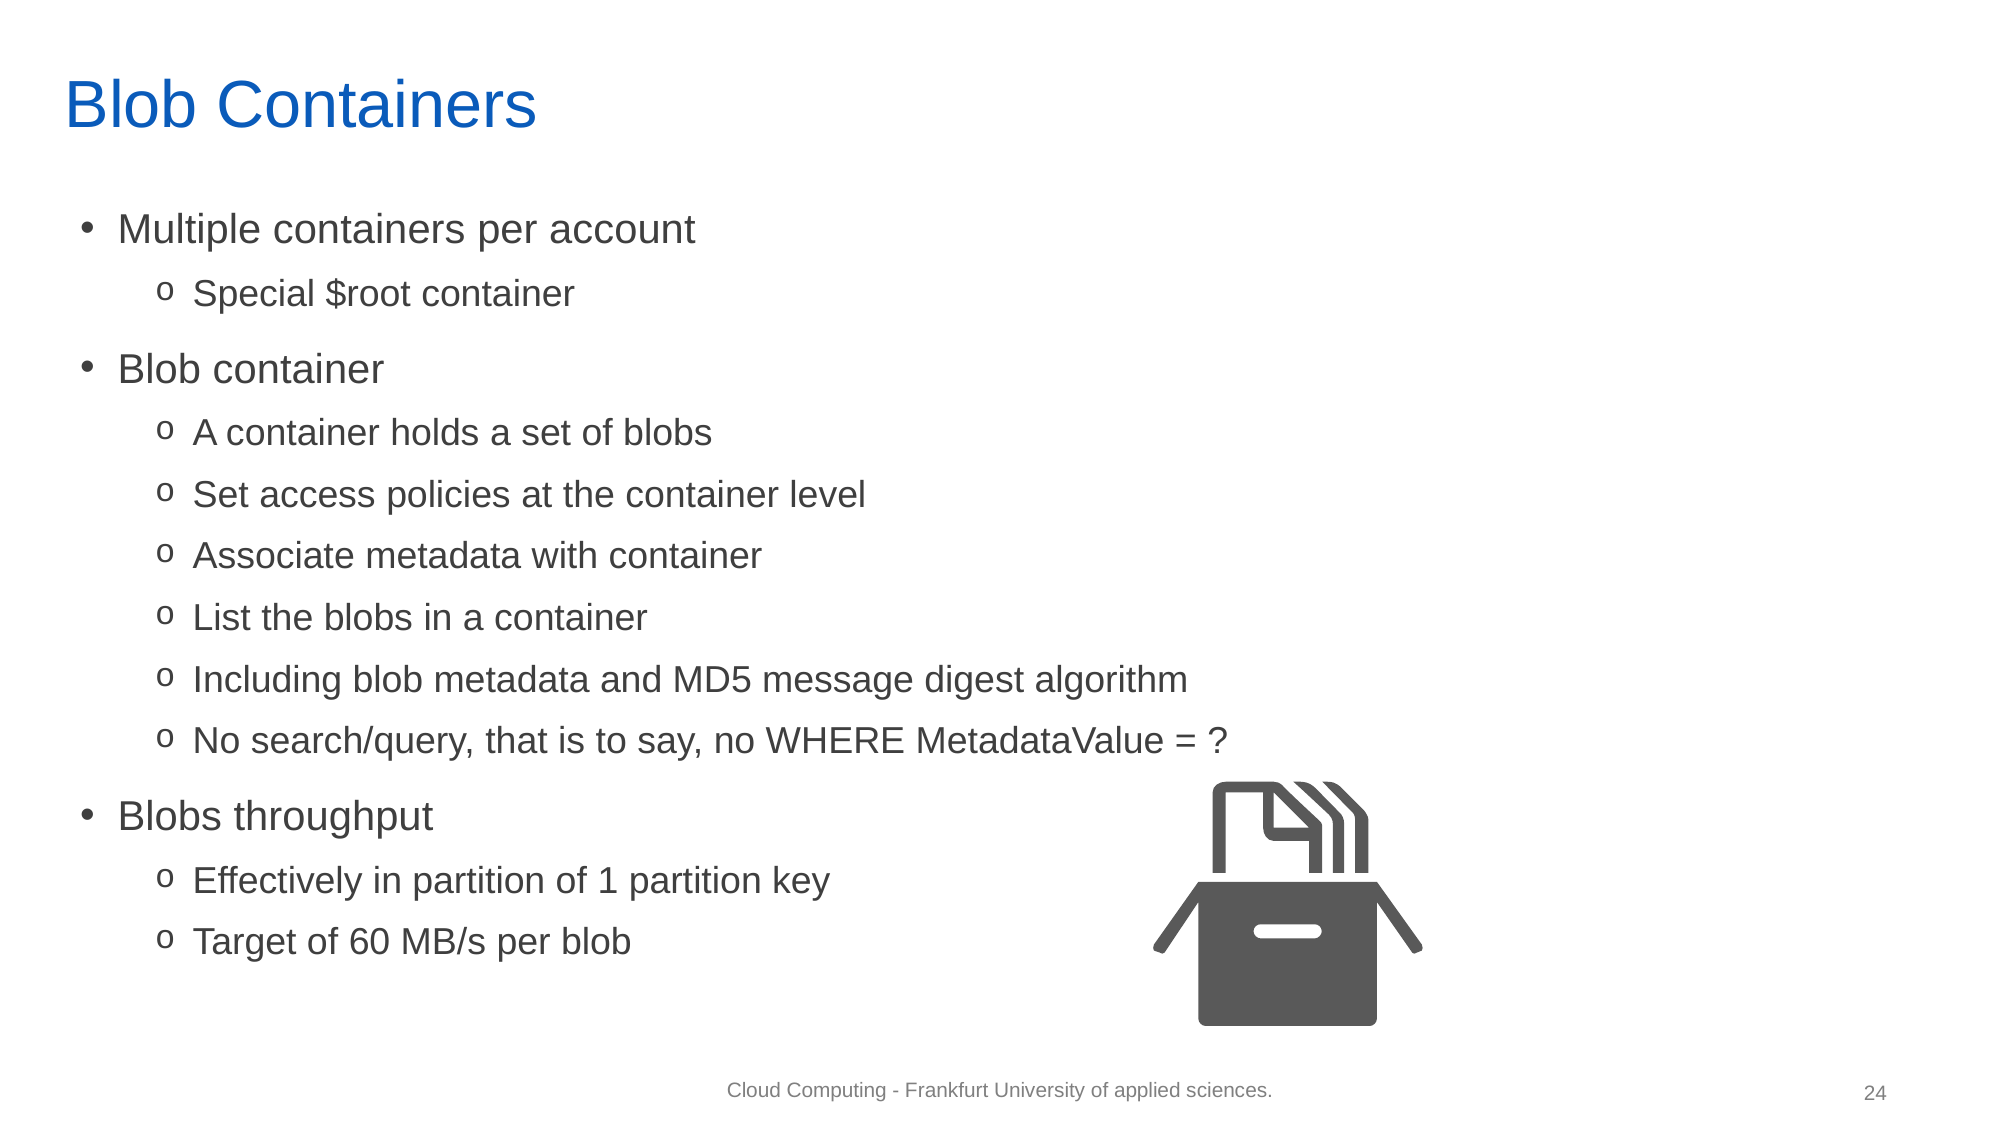

# Blob Containers
Multiple containers per account
Special $root container
Blob container
A container holds a set of blobs
Set access policies at the container level
Associate metadata with container
List the blobs in a container
Including blob metadata and MD5 message digest algorithm
No search/query, that is to say, no WHERE MetadataValue = ?
Blobs throughput
Effectively in partition of 1 partition key
Target of 60 MB/s per blob

24